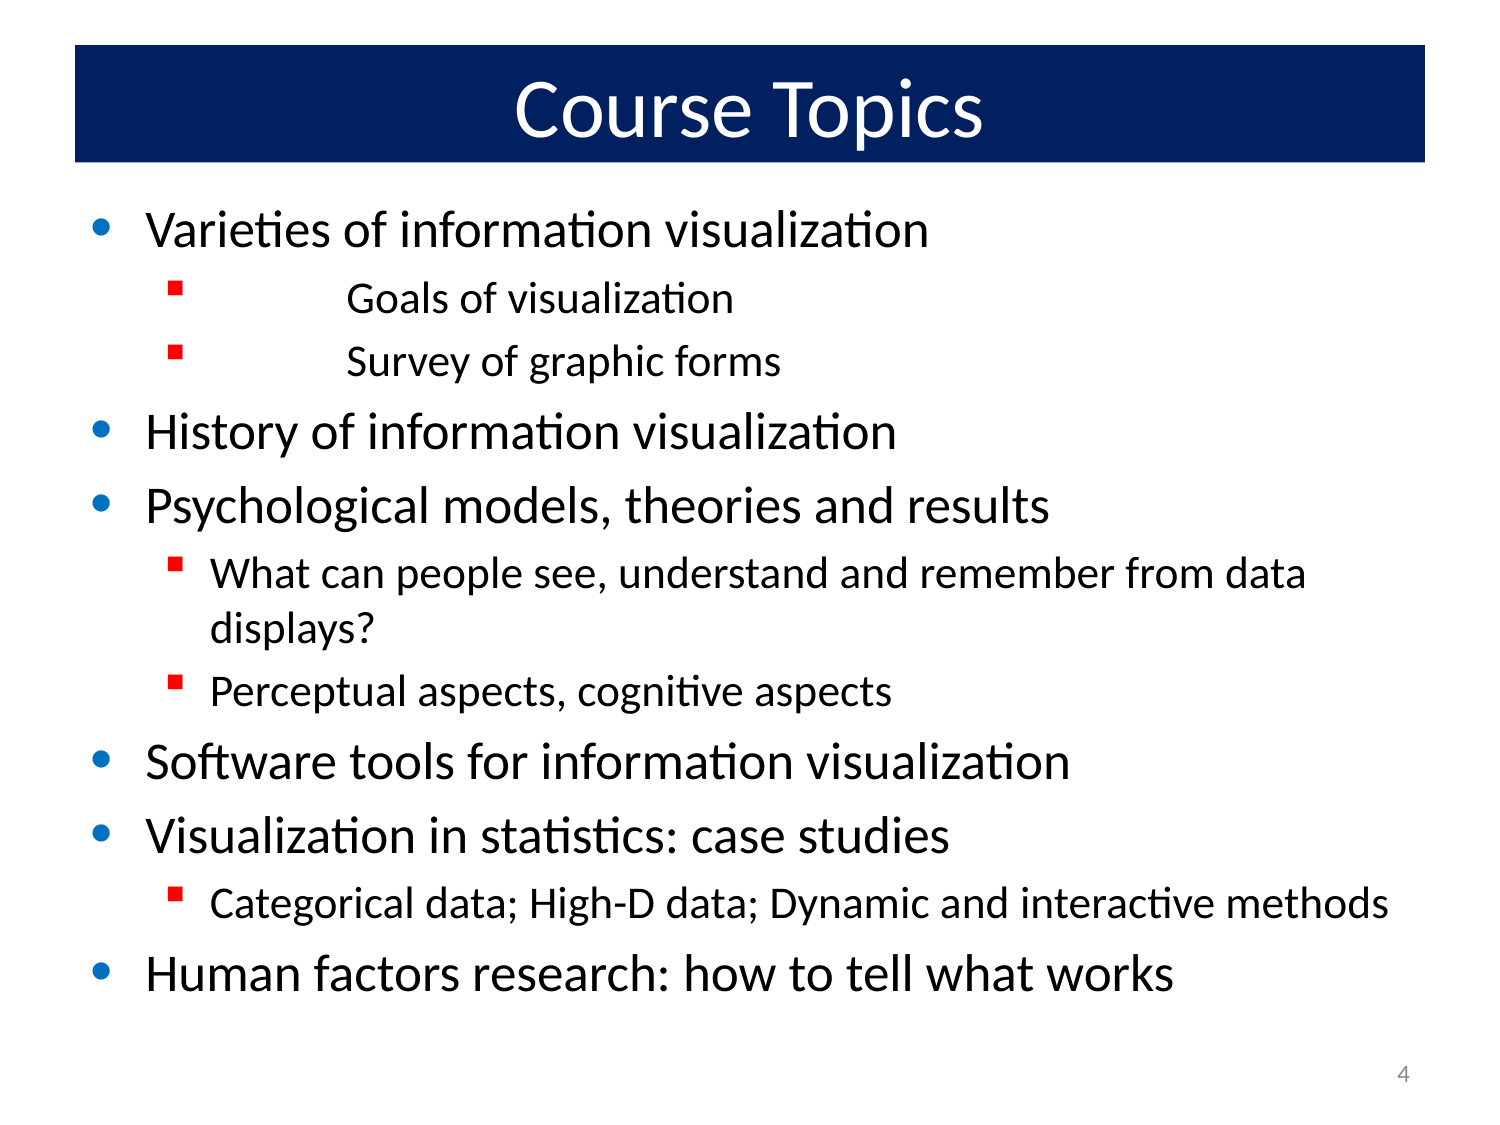

# Course Topics
Varieties of information visualization
	Goals of visualization
	Survey of graphic forms
History of information visualization
Psychological models, theories and results
What can people see, understand and remember from data displays?
Perceptual aspects, cognitive aspects
Software tools for information visualization
Visualization in statistics: case studies
Categorical data; High-D data; Dynamic and interactive methods
Human factors research: how to tell what works

4